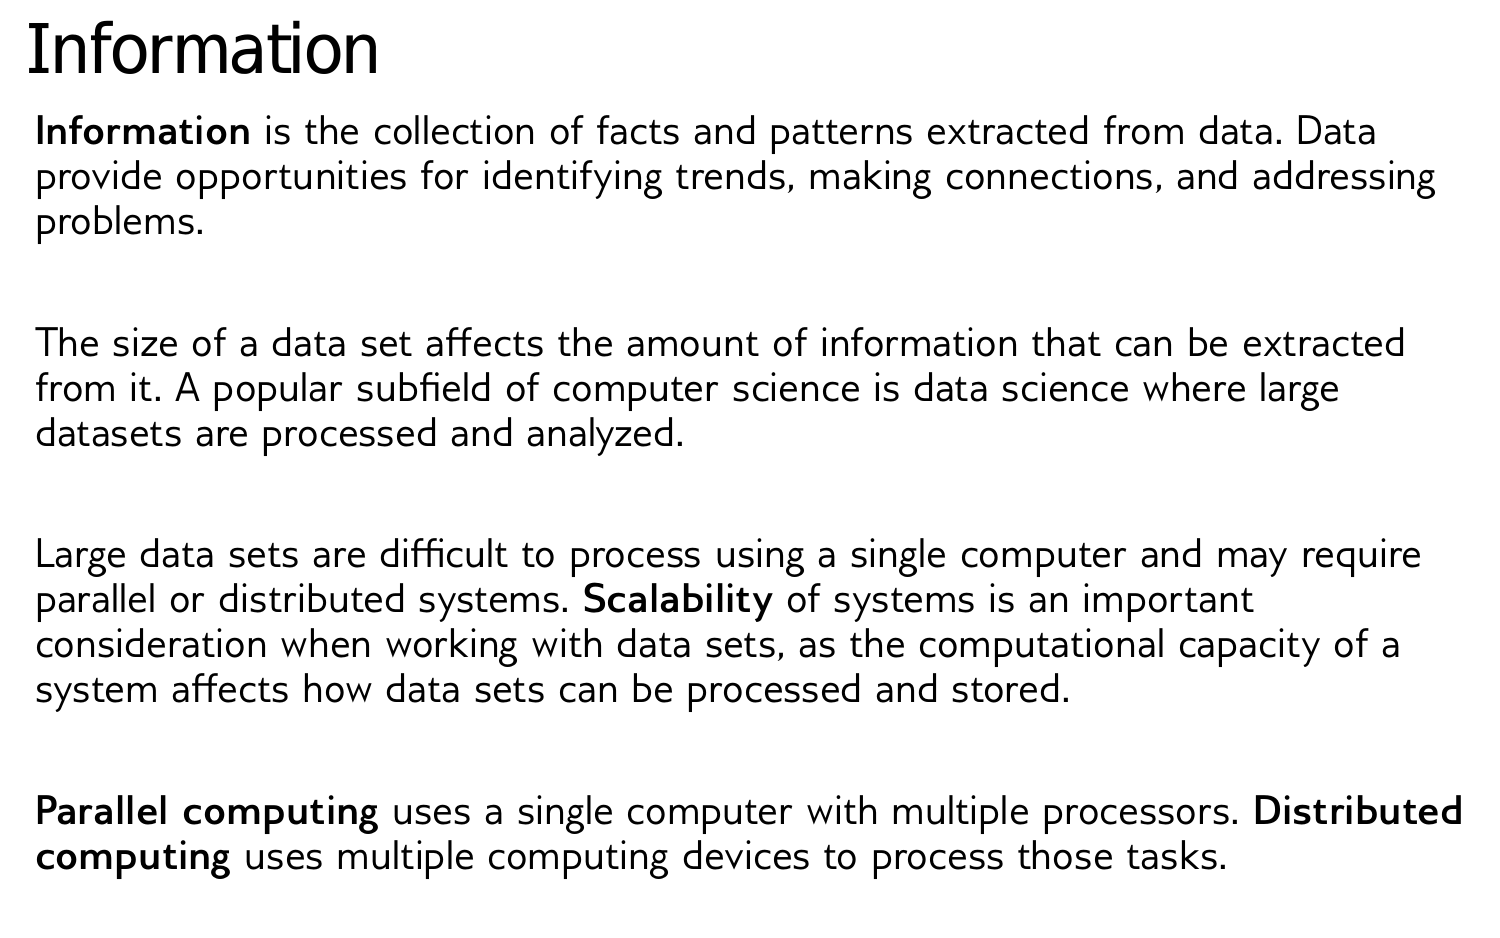

# Information
Information is the collection of facts and patterns extracted from data. Data provide opportunities for identifying trends, making connections, and addressing problems.

The size of a data set affects the amount of information that can be extracted from it. A popular subfield of computer science is data science where large datasets are processed and analyzed.

Large data sets are difficult to process using a single computer and may require parallel or distributed systems. Scalability of systems is an important consideration when working with data sets, as the computational capacity of a system affects how data sets can be processed and stored.

Parallel computing uses a single computer with multiple processors. Distributed computing uses multiple computing devices to process those tasks.